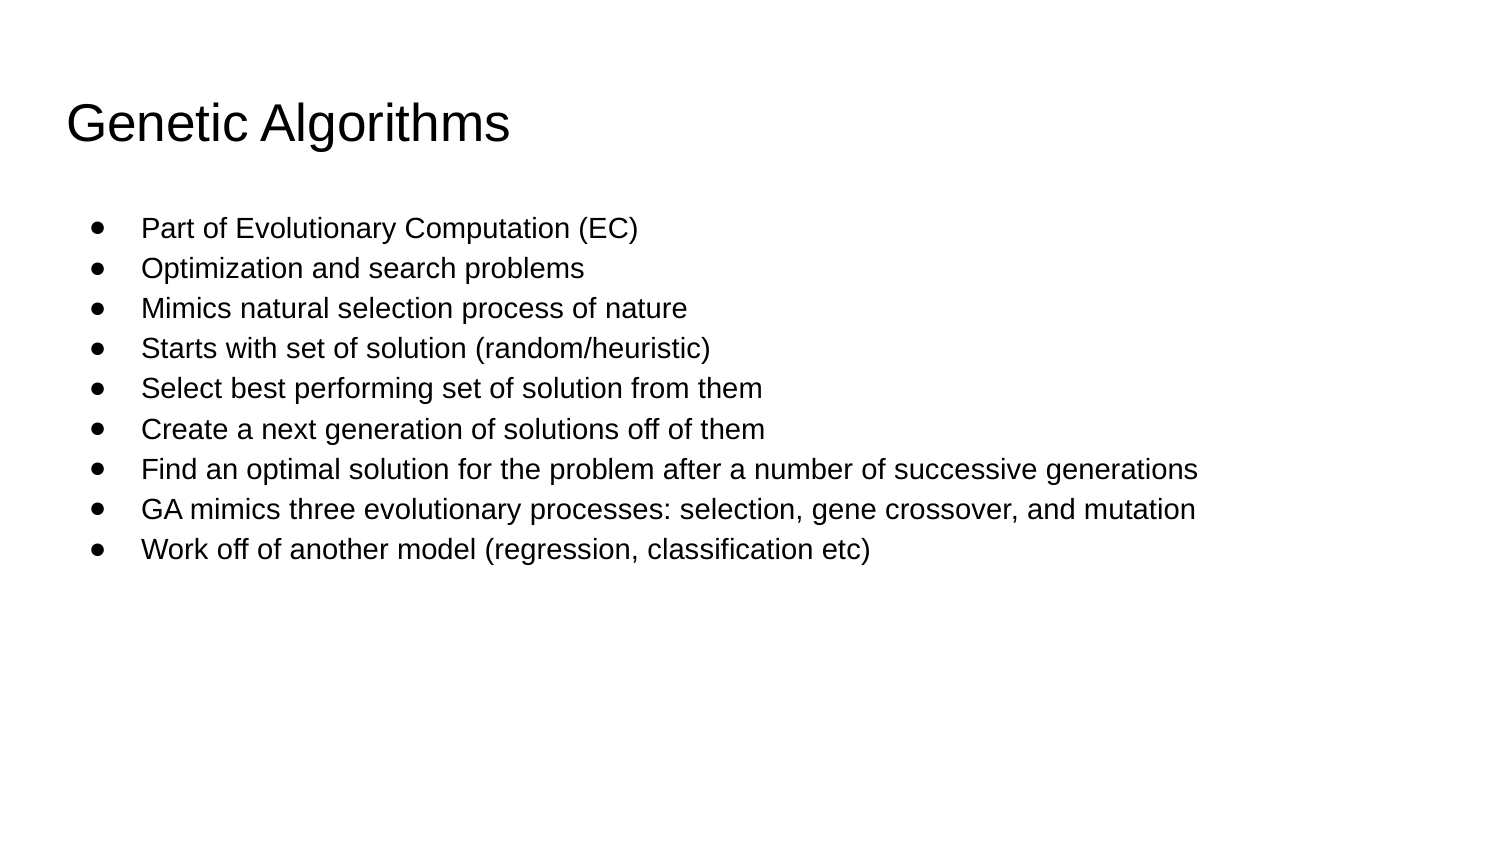

# Genetic Algorithms
Part of Evolutionary Computation (EC)
Optimization and search problems
Mimics natural selection process of nature
Starts with set of solution (random/heuristic)
Select best performing set of solution from them
Create a next generation of solutions off of them
Find an optimal solution for the problem after a number of successive generations
GA mimics three evolutionary processes: selection, gene crossover, and mutation
Work off of another model (regression, classification etc)